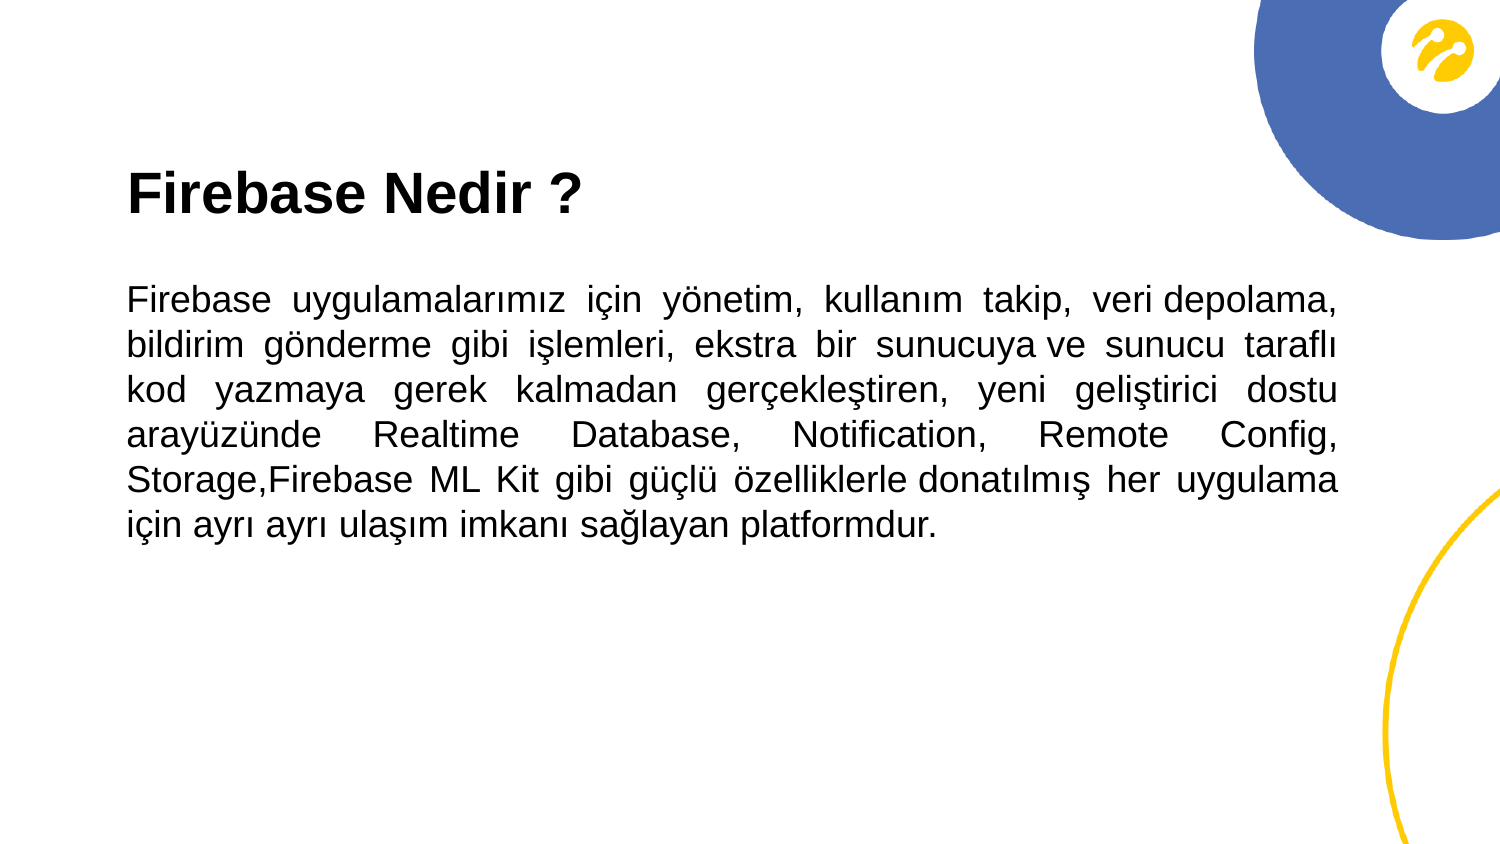

Firebase Nedir ?
Firebase uygulamalarımız için yönetim, kullanım takip, veri depolama, bildirim gönderme gibi işlemleri, ekstra bir sunucuya ve sunucu taraflı kod yazmaya gerek kalmadan gerçekleştiren, yeni geliştirici dostu arayüzünde Realtime Database, Notification, Remote Config, Storage,Firebase ML Kit gibi güçlü özelliklerle donatılmış her uygulama için ayrı ayrı ulaşım imkanı sağlayan platformdur.